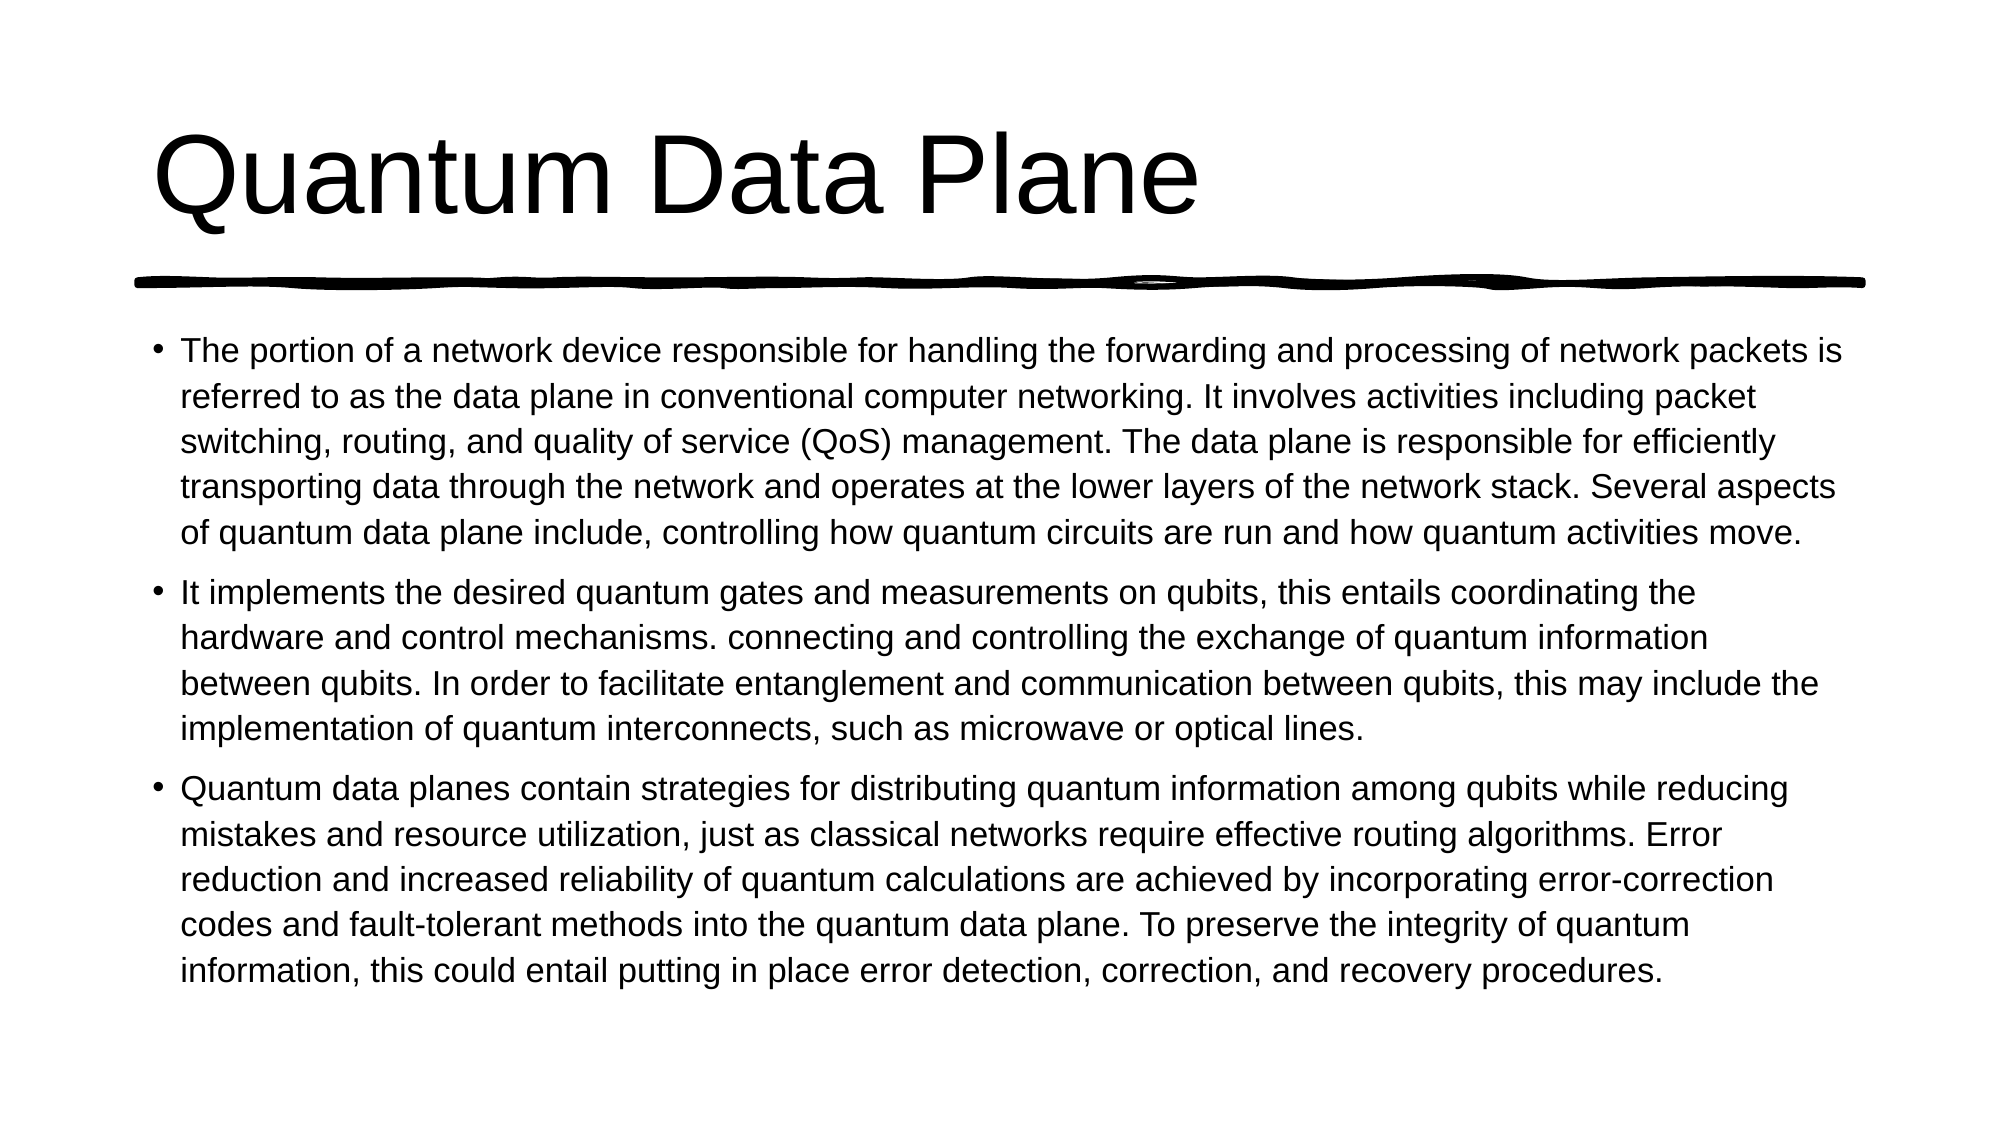

# Quantum Data Plane
The portion of a network device responsible for handling the forwarding and processing of network packets is referred to as the data plane in conventional computer networking. It involves activities including packet switching, routing, and quality of service (QoS) management. The data plane is responsible for efficiently transporting data through the network and operates at the lower layers of the network stack. Several aspects of quantum data plane include, controlling how quantum circuits are run and how quantum activities move.
It implements the desired quantum gates and measurements on qubits, this entails coordinating the hardware and control mechanisms. connecting and controlling the exchange of quantum information between qubits. In order to facilitate entanglement and communication between qubits, this may include the implementation of quantum interconnects, such as microwave or optical lines.
Quantum data planes contain strategies for distributing quantum information among qubits while reducing mistakes and resource utilization, just as classical networks require effective routing algorithms. Error reduction and increased reliability of quantum calculations are achieved by incorporating error-correction codes and fault-tolerant methods into the quantum data plane. To preserve the integrity of quantum information, this could entail putting in place error detection, correction, and recovery procedures.